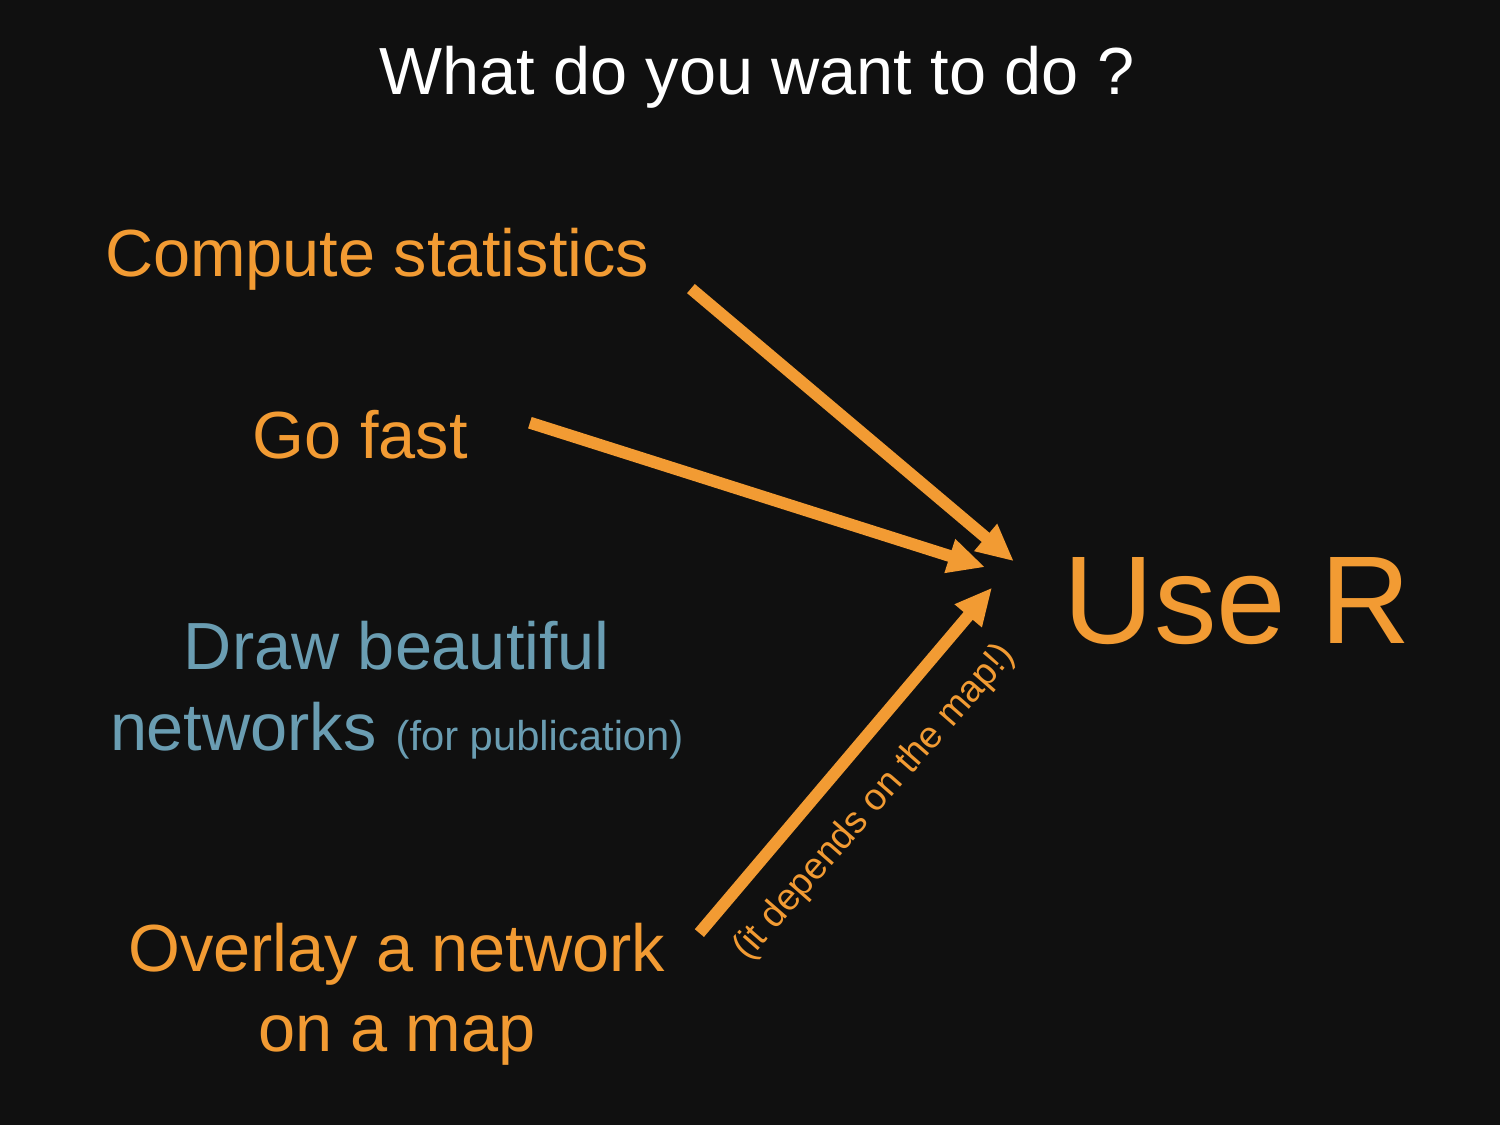

What do you want to do ?
Compute statistics
Go fast
Use R
Draw beautiful
networks (for publication)
(it depends on the map!)
Overlay a network
on a map